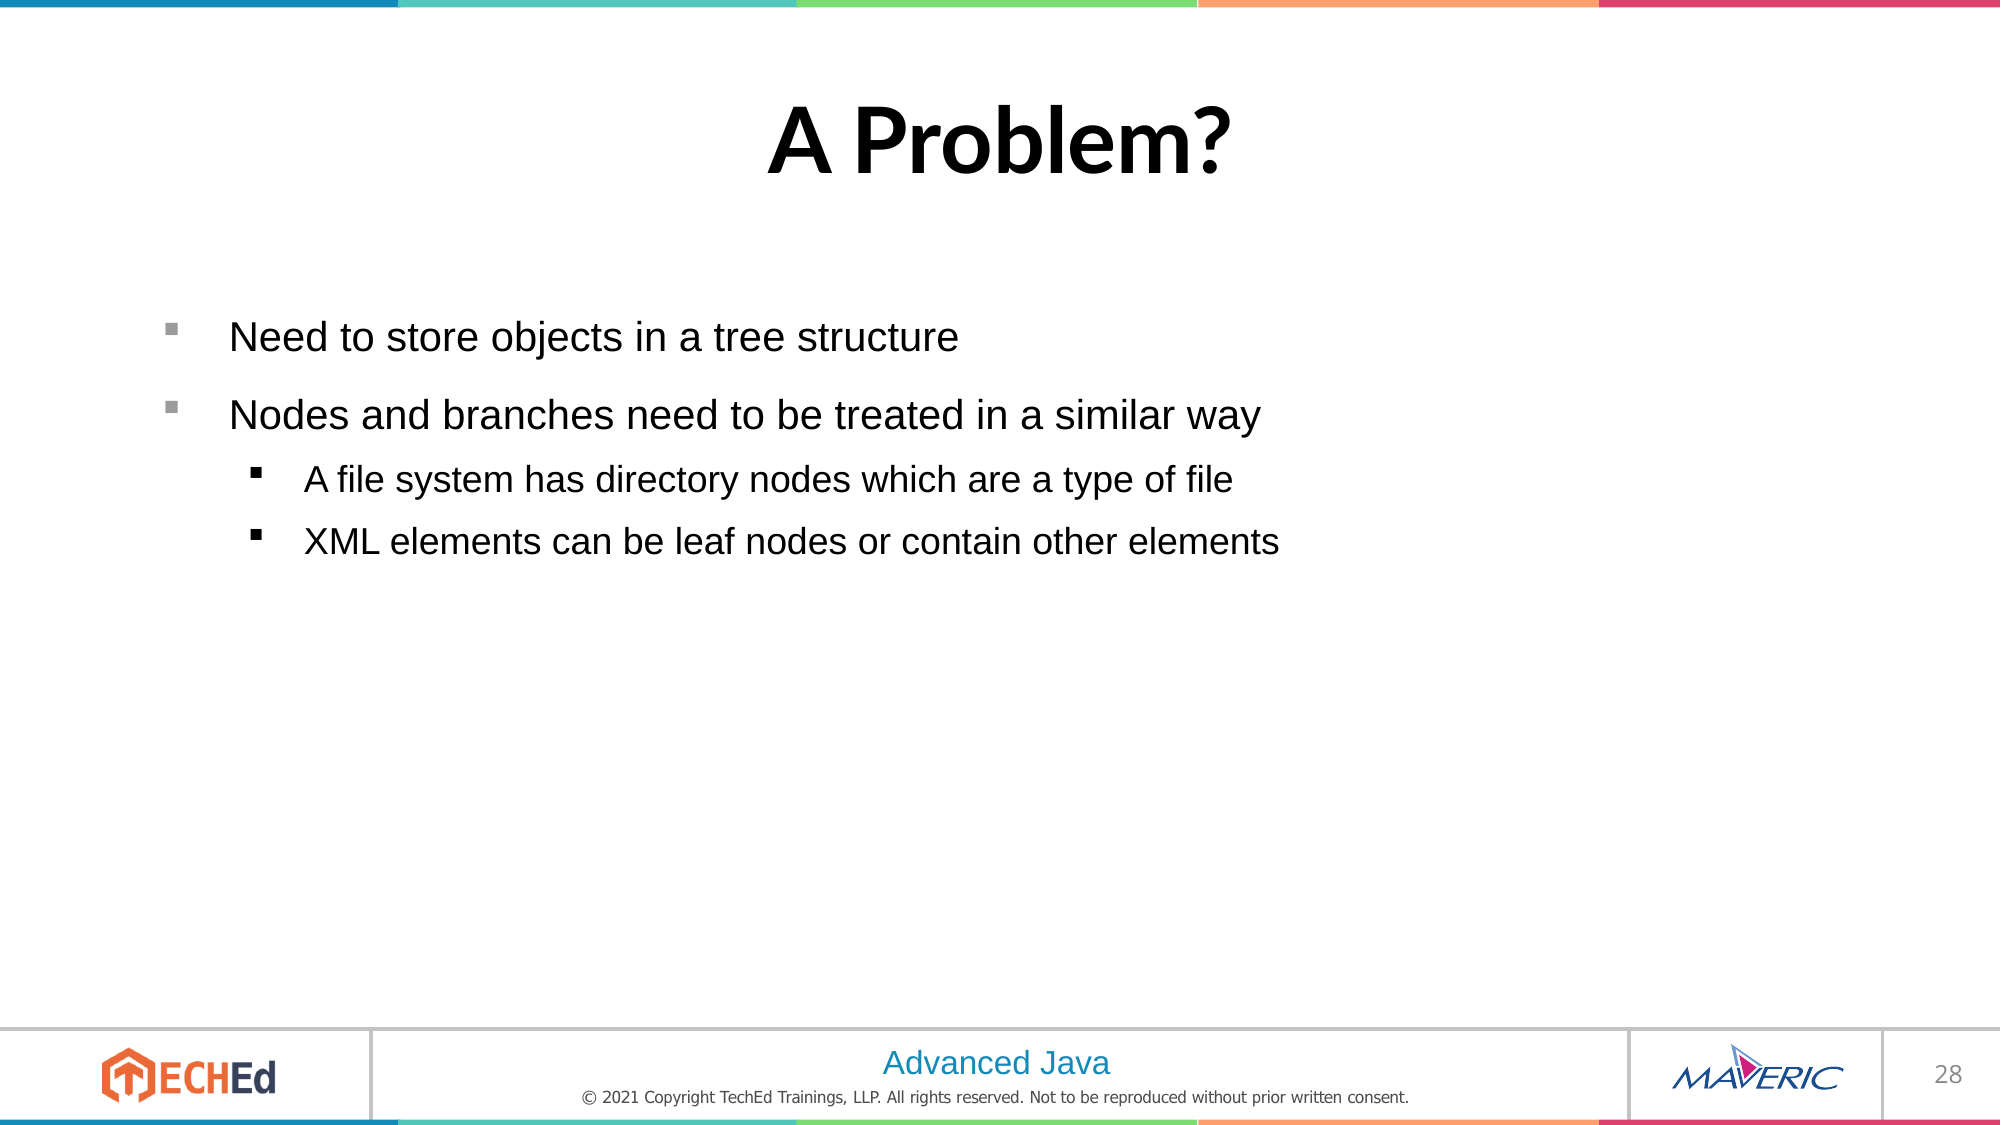

# A Problem?
Need to store objects in a tree structure
Nodes and branches need to be treated in a similar way
A file system has directory nodes which are a type of file
XML elements can be leaf nodes or contain other elements